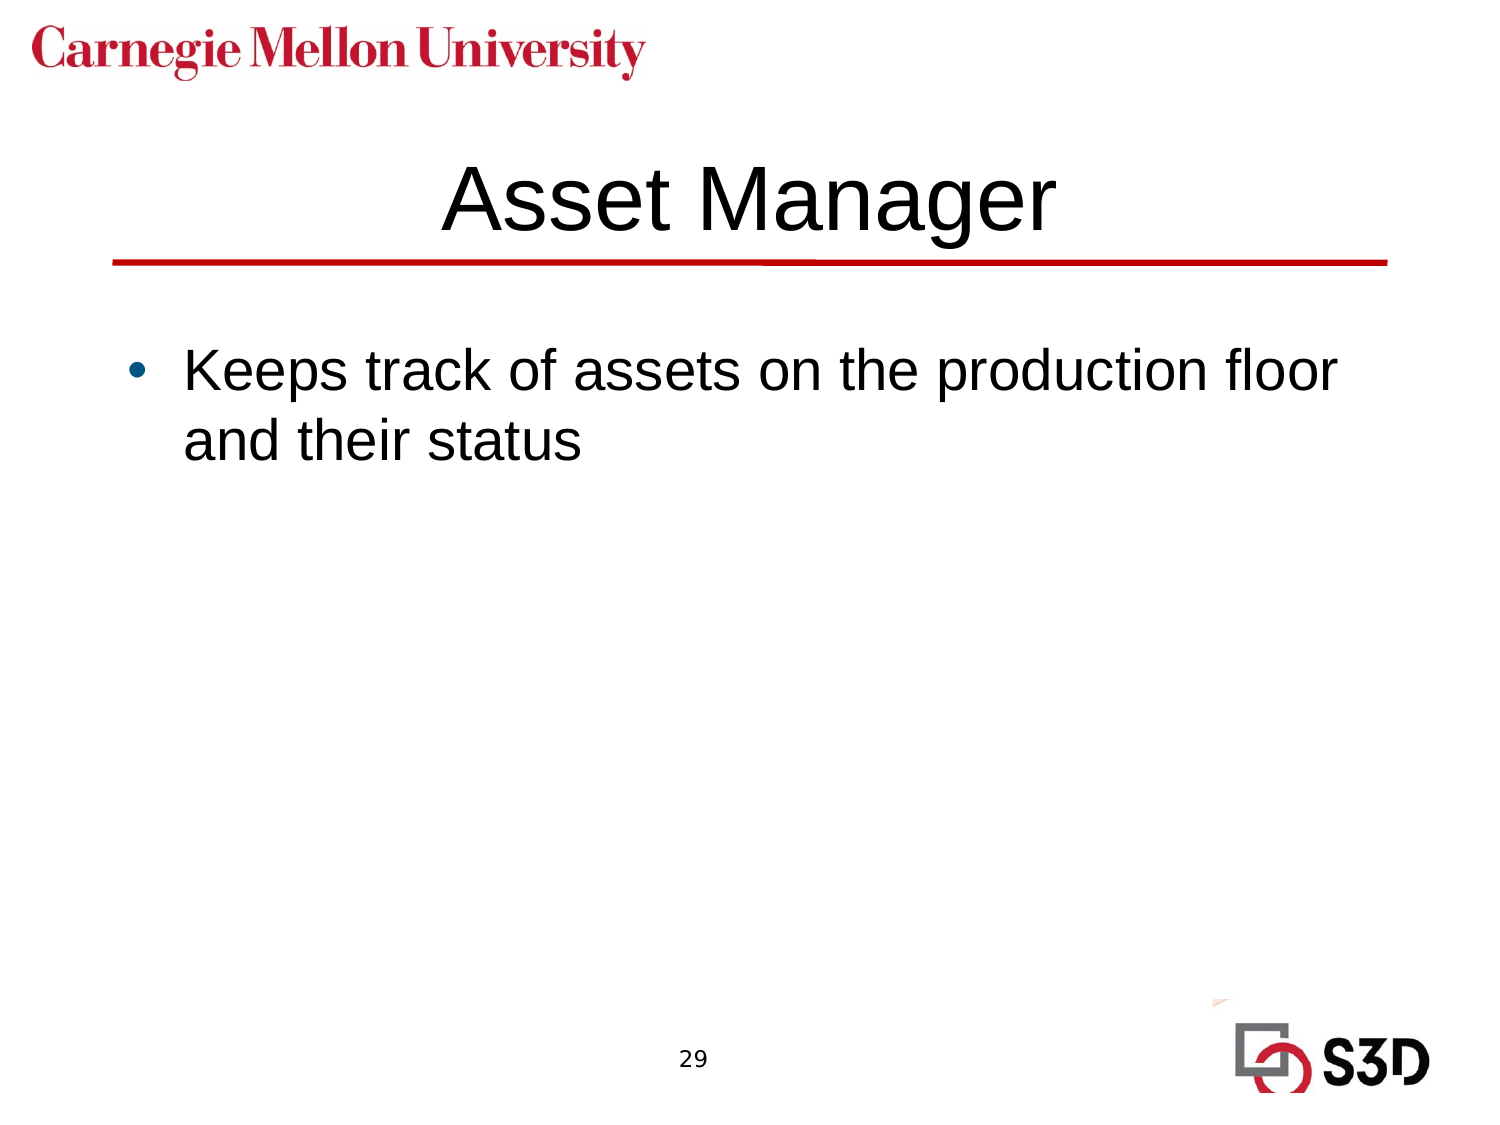

# Asset Manager
Keeps track of assets on the production floor and their status